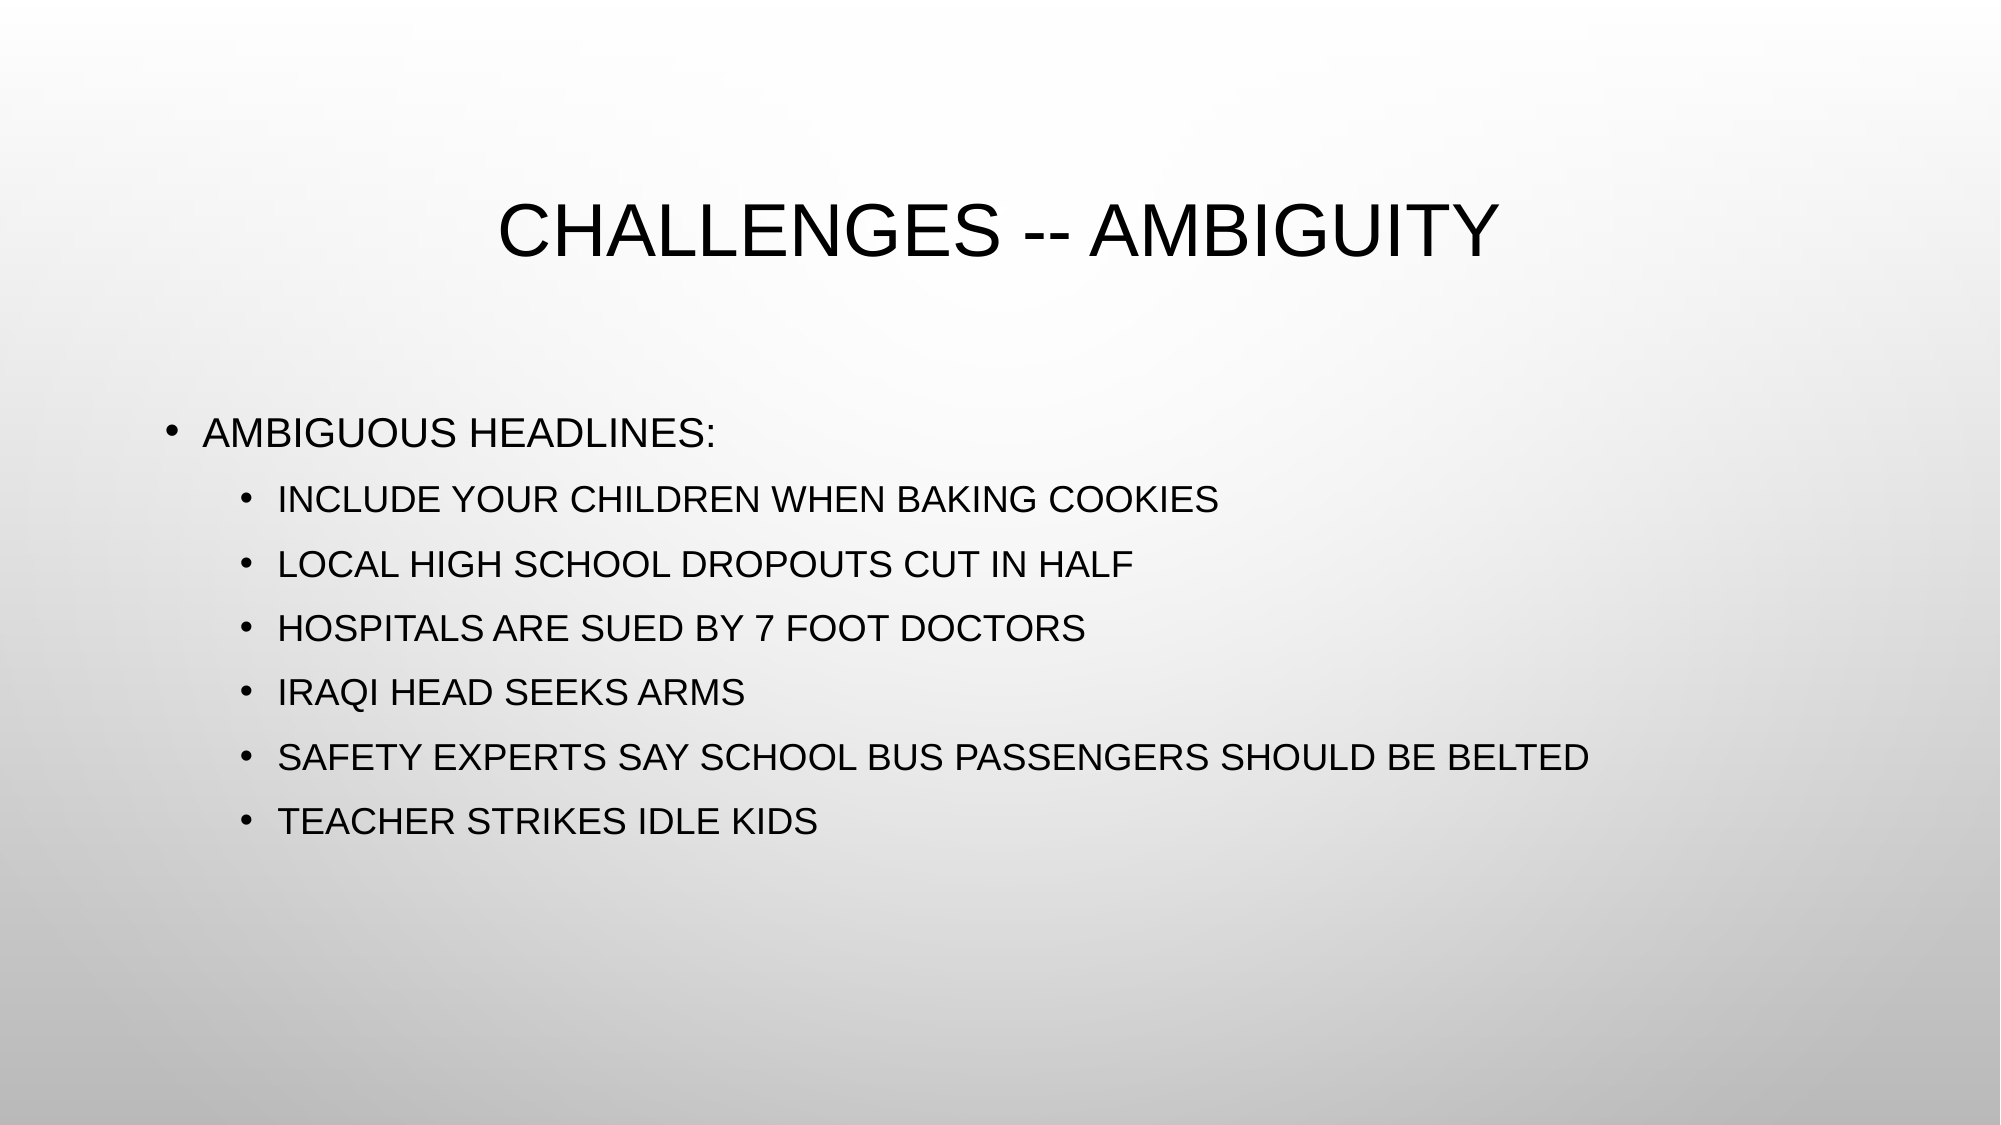

# Challenges -- ambiguity
Ambiguous headlines:
Include your children when baking cookies
Local High School Dropouts Cut in Half
Hospitals are Sued by 7 Foot Doctors
Iraqi Head Seeks Arms
Safety Experts Say School Bus Passengers Should Be Belted
Teacher Strikes Idle Kids